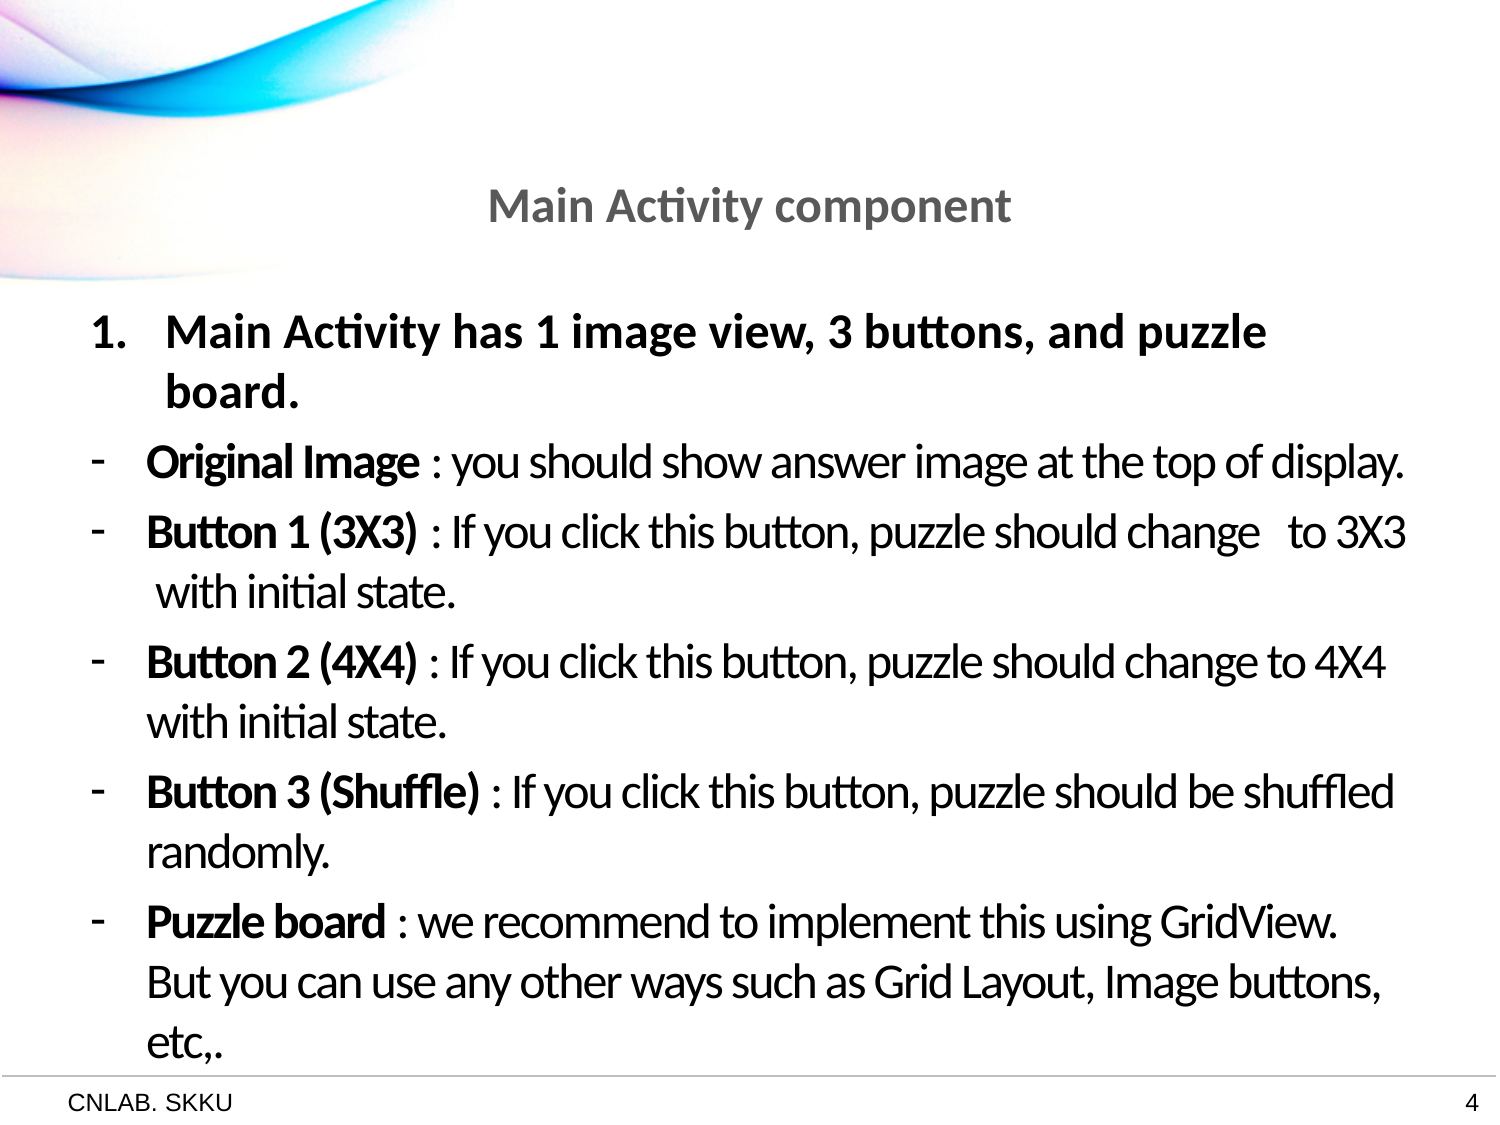

# Main Activity component
Main Activity has 1 image view, 3 buttons, and puzzle board.
Original Image : you should show answer image at the top of display.
Button 1 (3X3) : If you click this button, puzzle should change   to 3X3  with initial state.
Button 2 (4X4) : If you click this button, puzzle should change to 4X4 with initial state.
Button 3 (Shuffle) : If you click this button, puzzle should be shuffled randomly.
Puzzle board : we recommend to implement this using GridView. But you can use any other ways such as Grid Layout, Image buttons, etc,.

4